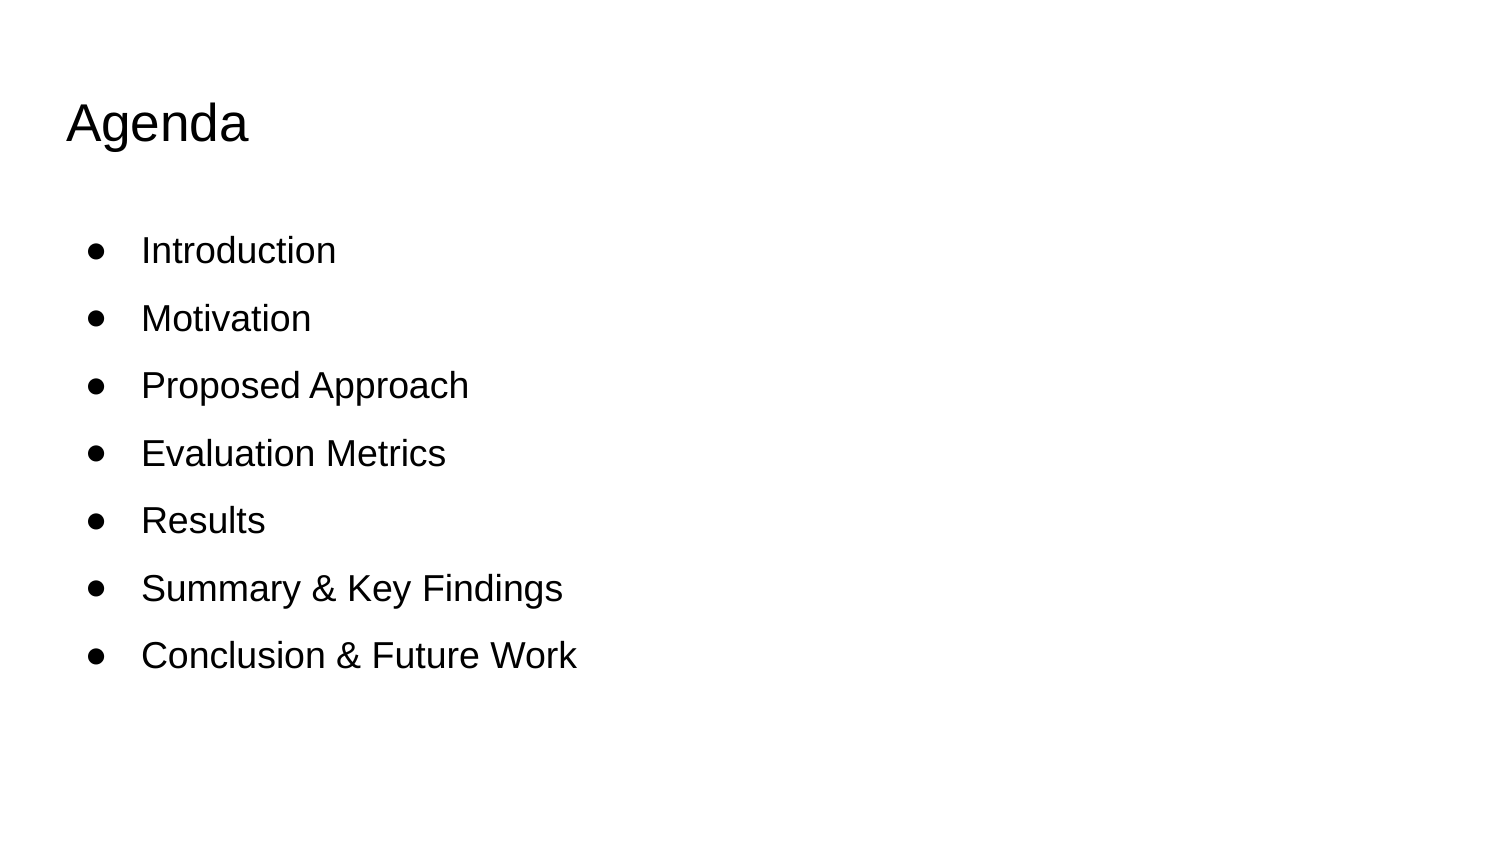

# Agenda
Introduction
Motivation
Proposed Approach
Evaluation Metrics
Results
Summary & Key Findings
Conclusion & Future Work